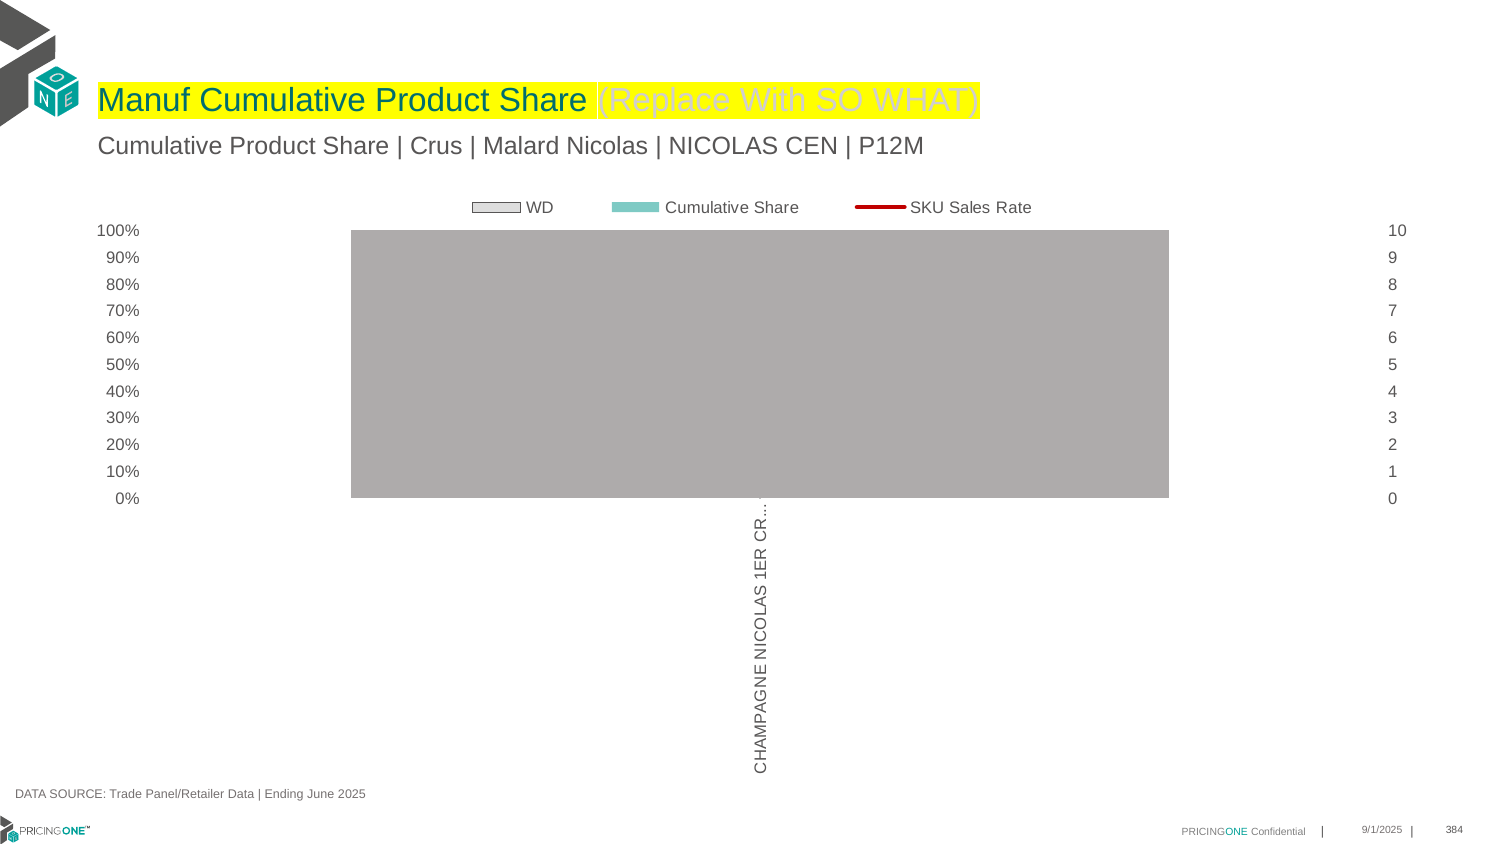

# Manuf Cumulative Product Share (Replace With SO WHAT)
Cumulative Product Share | Crus | Malard Nicolas | NICOLAS CEN | P12M

### Chart

| Category | WD | Cumulative Share | SKU Sales Rate |
|---|---|---|---|
| CHAMPAGNE NICOLAS 1ER CRU BS 1CT X 750ML | 0.53 | 1.0 | 9.452830188679245 |
DATA SOURCE: Trade Panel/Retailer Data | Ending June 2025

9/1/2025
384